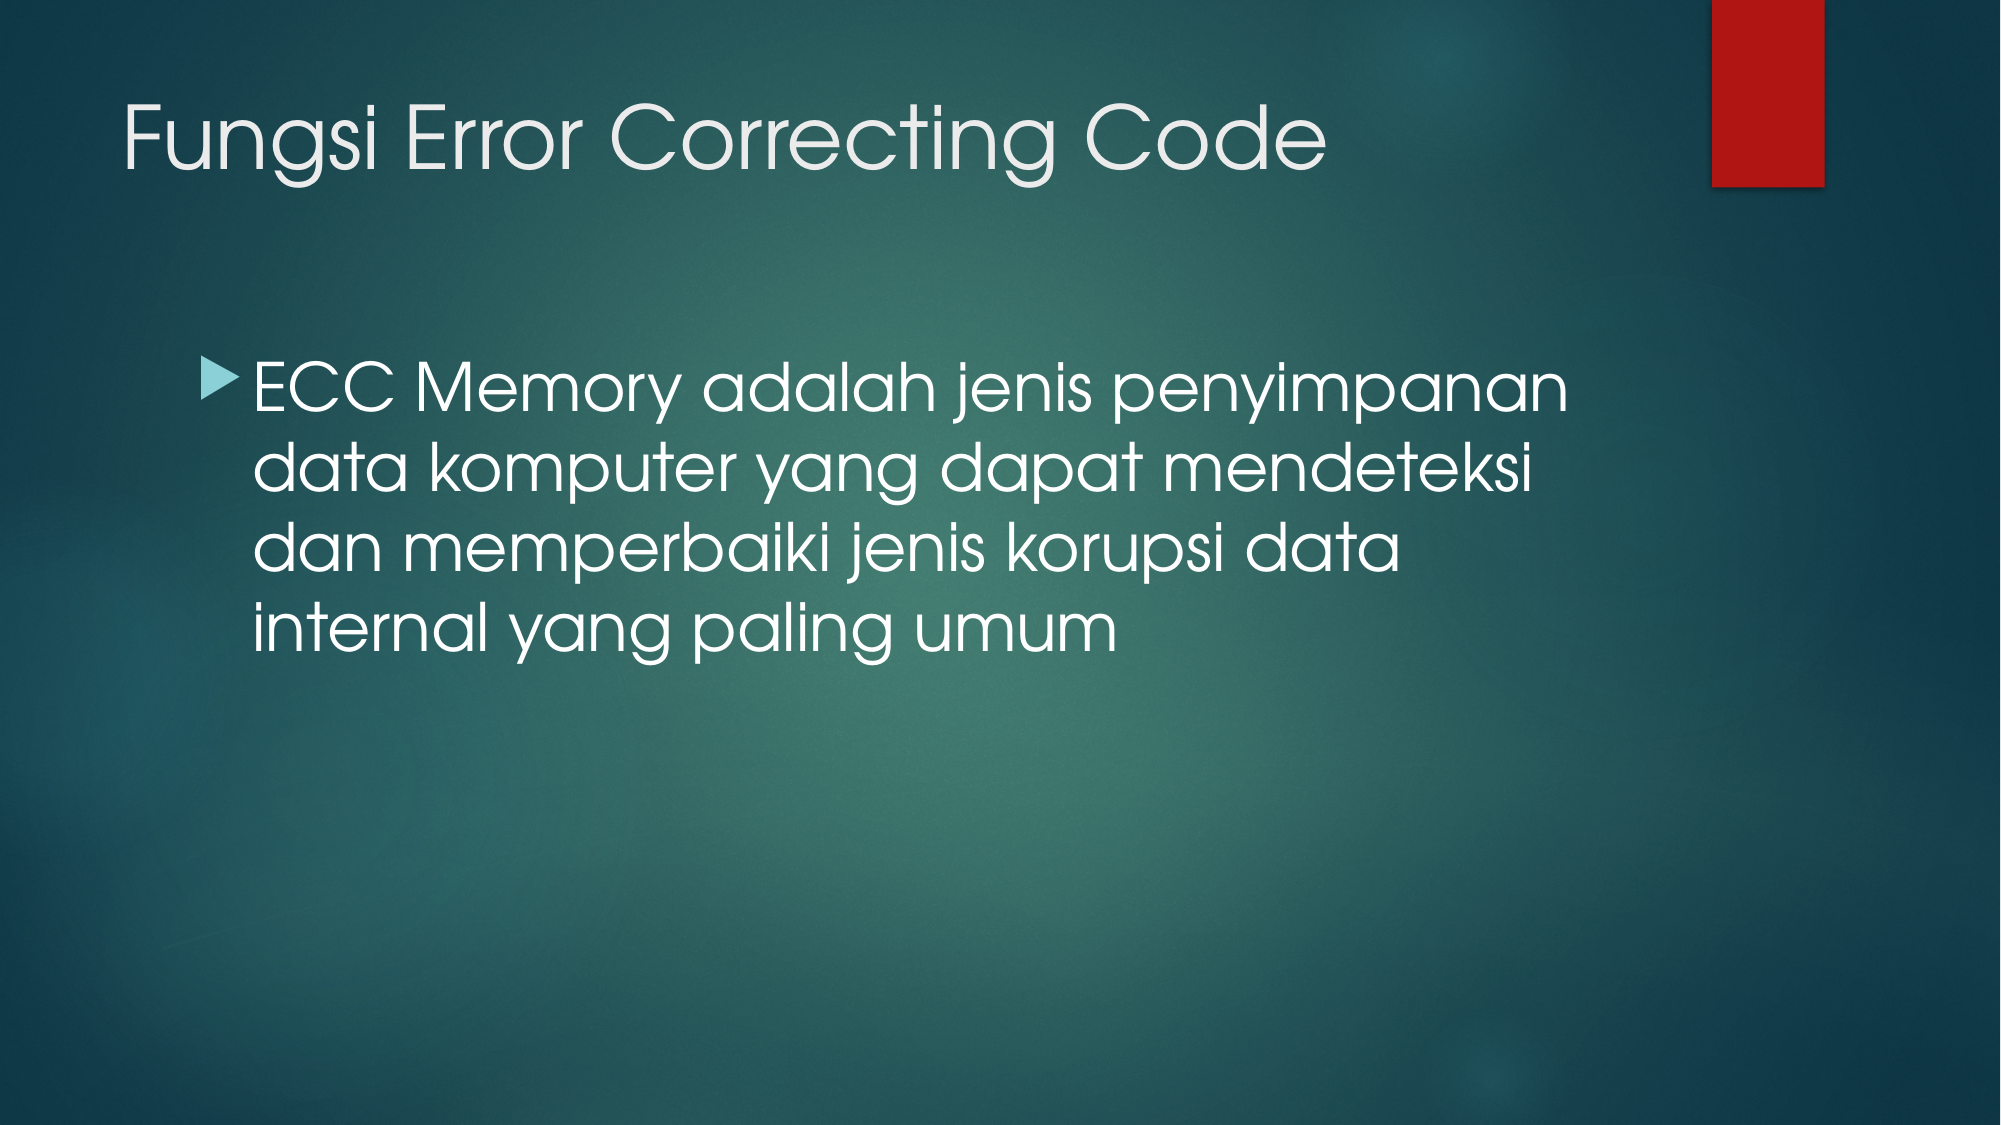

# Fungsi Error Correcting Code
ECC Memory adalah jenis penyimpanan data komputer yang dapat mendeteksi dan memperbaiki jenis korupsi data internal yang paling umum